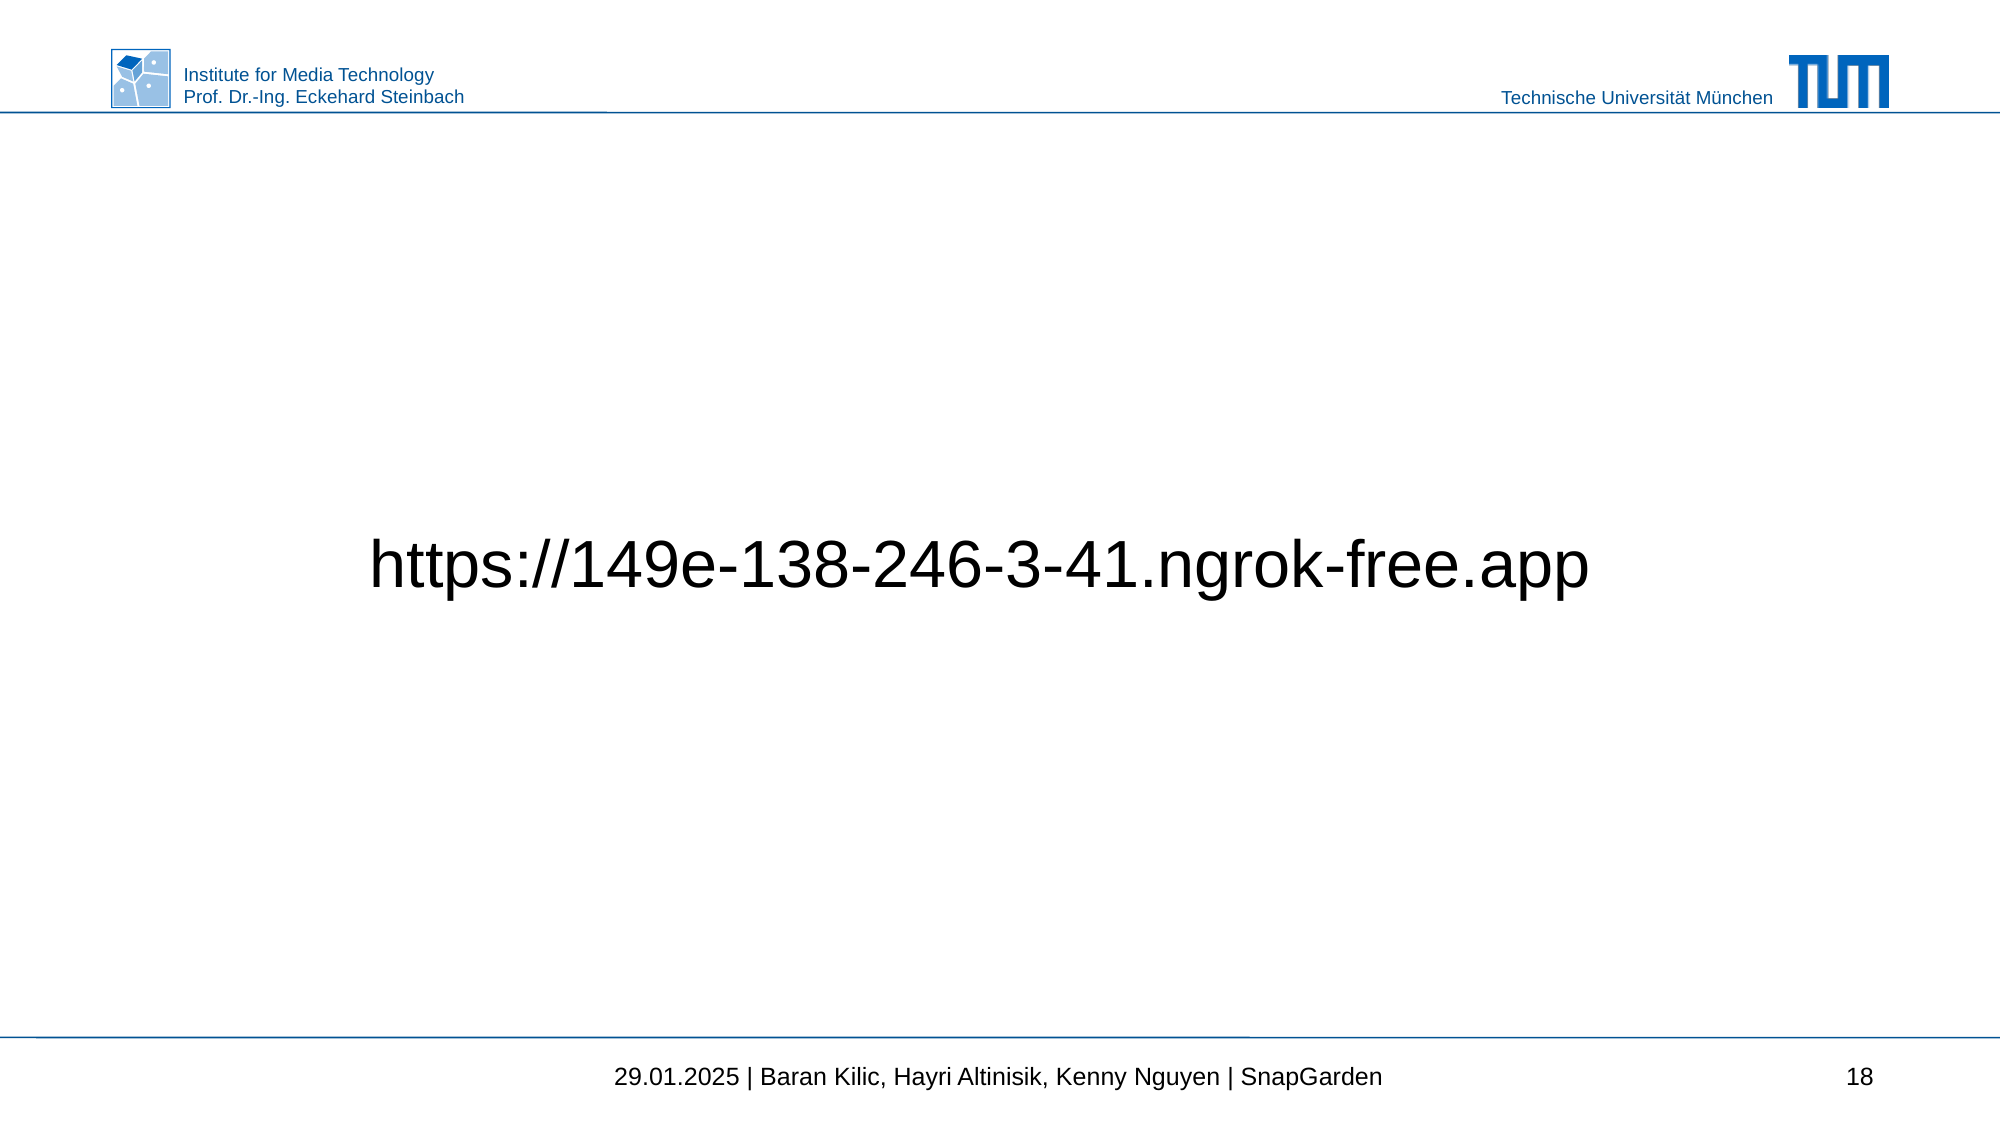

# https://149e-138-246-3-41.ngrok-free.app
29.01.2025 | Baran Kilic, Hayri Altinisik, Kenny Nguyen | SnapGarden
18